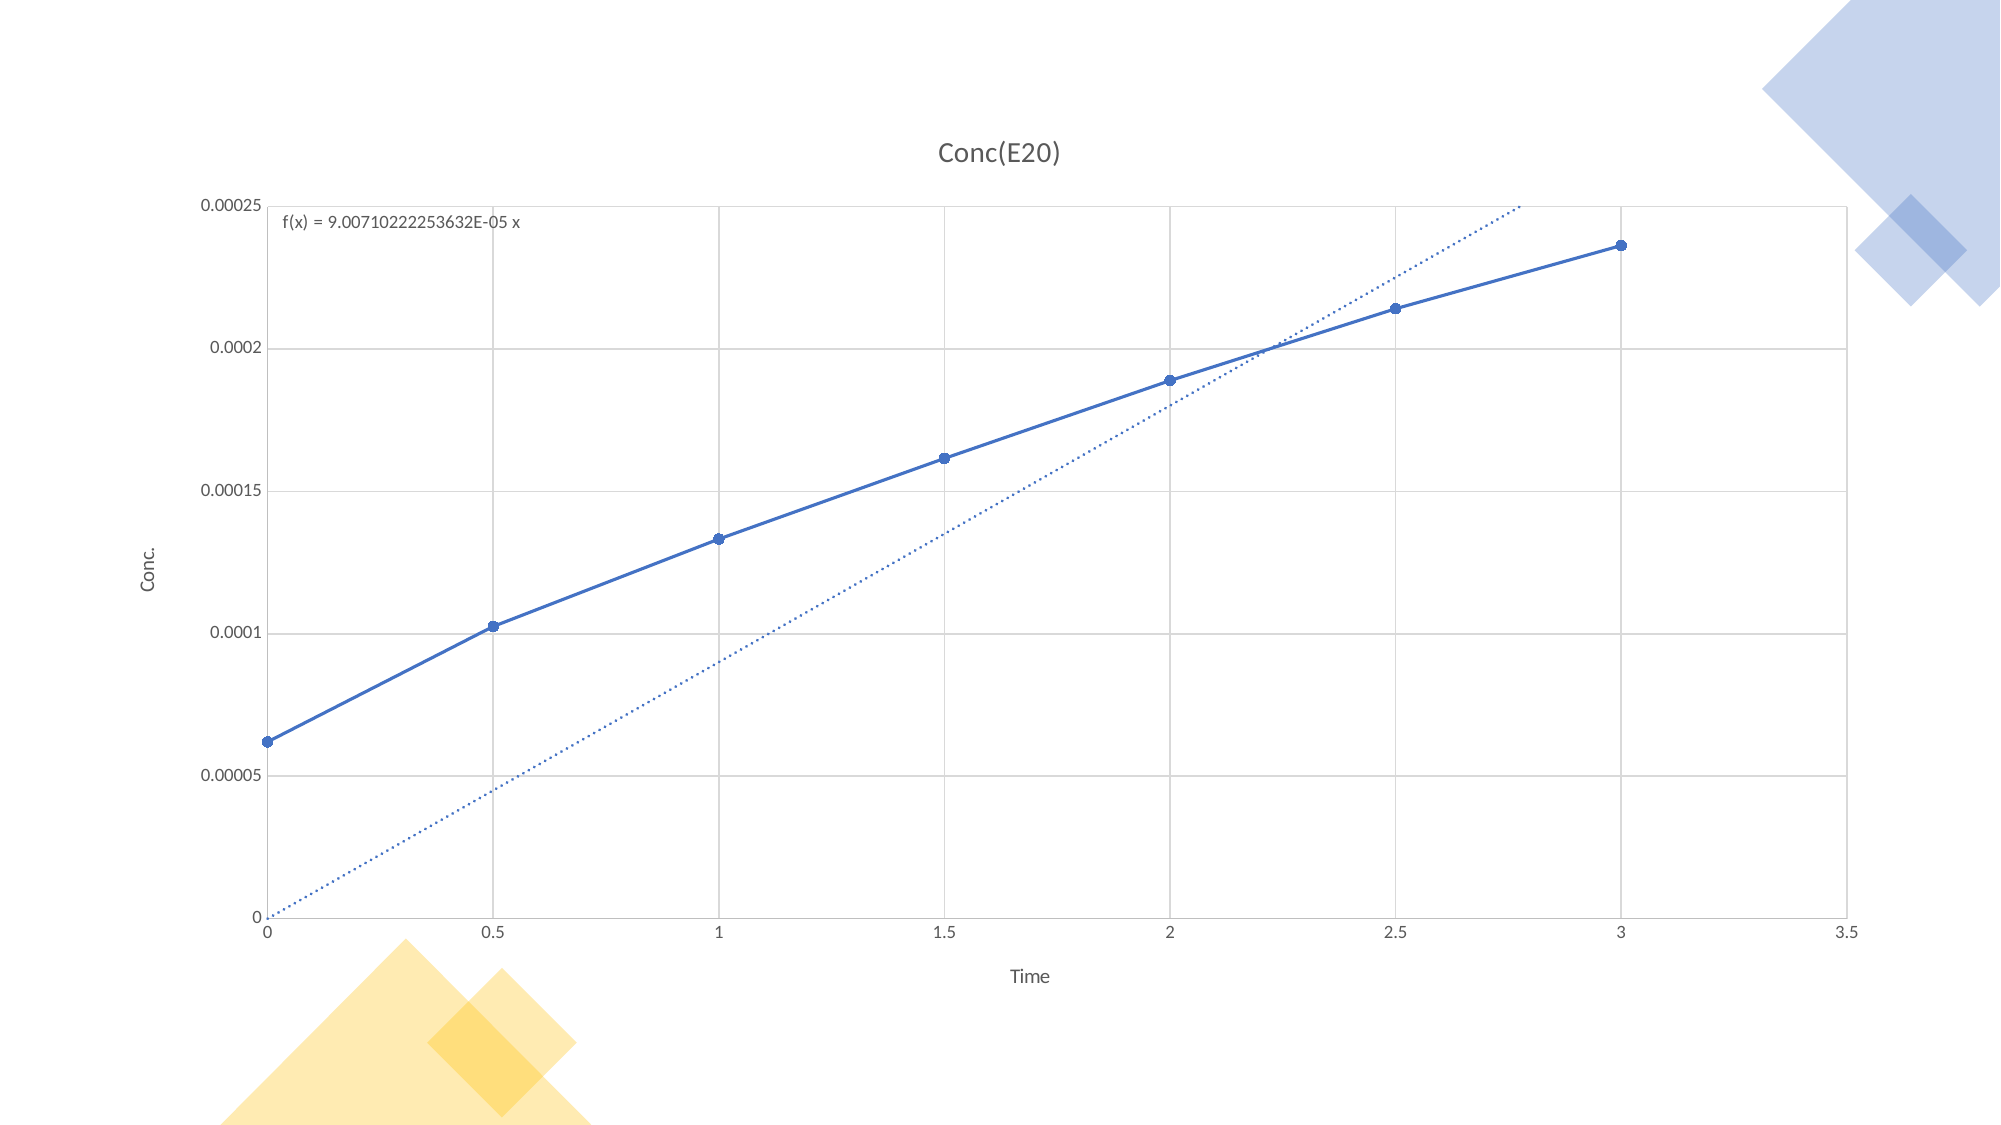

### Chart:

| Category | Conc(E20) |
|---|---|